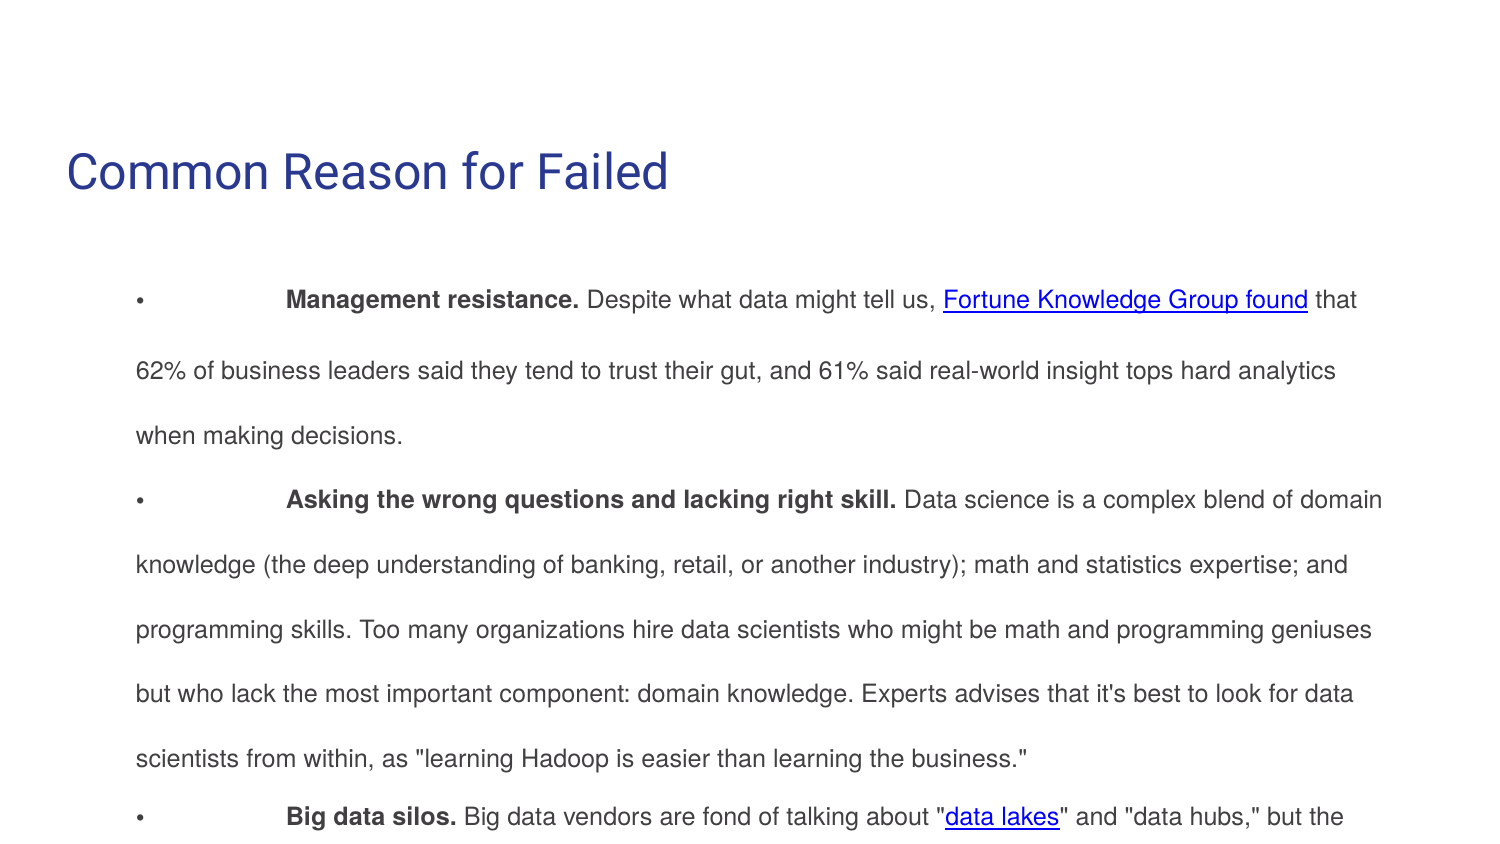

# Common Reason for Failed
	•	Management resistance. Despite what data might tell us, Fortune Knowledge Group found that 62% of business leaders said they tend to trust their gut, and 61% said real-world insight tops hard analytics when making decisions.
	•	Asking the wrong questions and lacking right skill. Data science is a complex blend of domain knowledge (the deep understanding of banking, retail, or another industry); math and statistics expertise; and programming skills. Too many organizations hire data scientists who might be math and programming geniuses but who lack the most important component: domain knowledge. Experts advises that it's best to look for data scientists from within, as "learning Hadoop is easier than learning the business."
	•	Big data silos. Big data vendors are fond of talking about "data lakes" and "data hubs," but the reality is that many businesses attempt to build the equivalent of data puddles, with sharp boundaries between the marketing data puddle, the manufacturing data puddle, and so on. Big data is more valuable to an organization if the walls between groups come down and their data flows together. Politics or policies often stymie this promise.